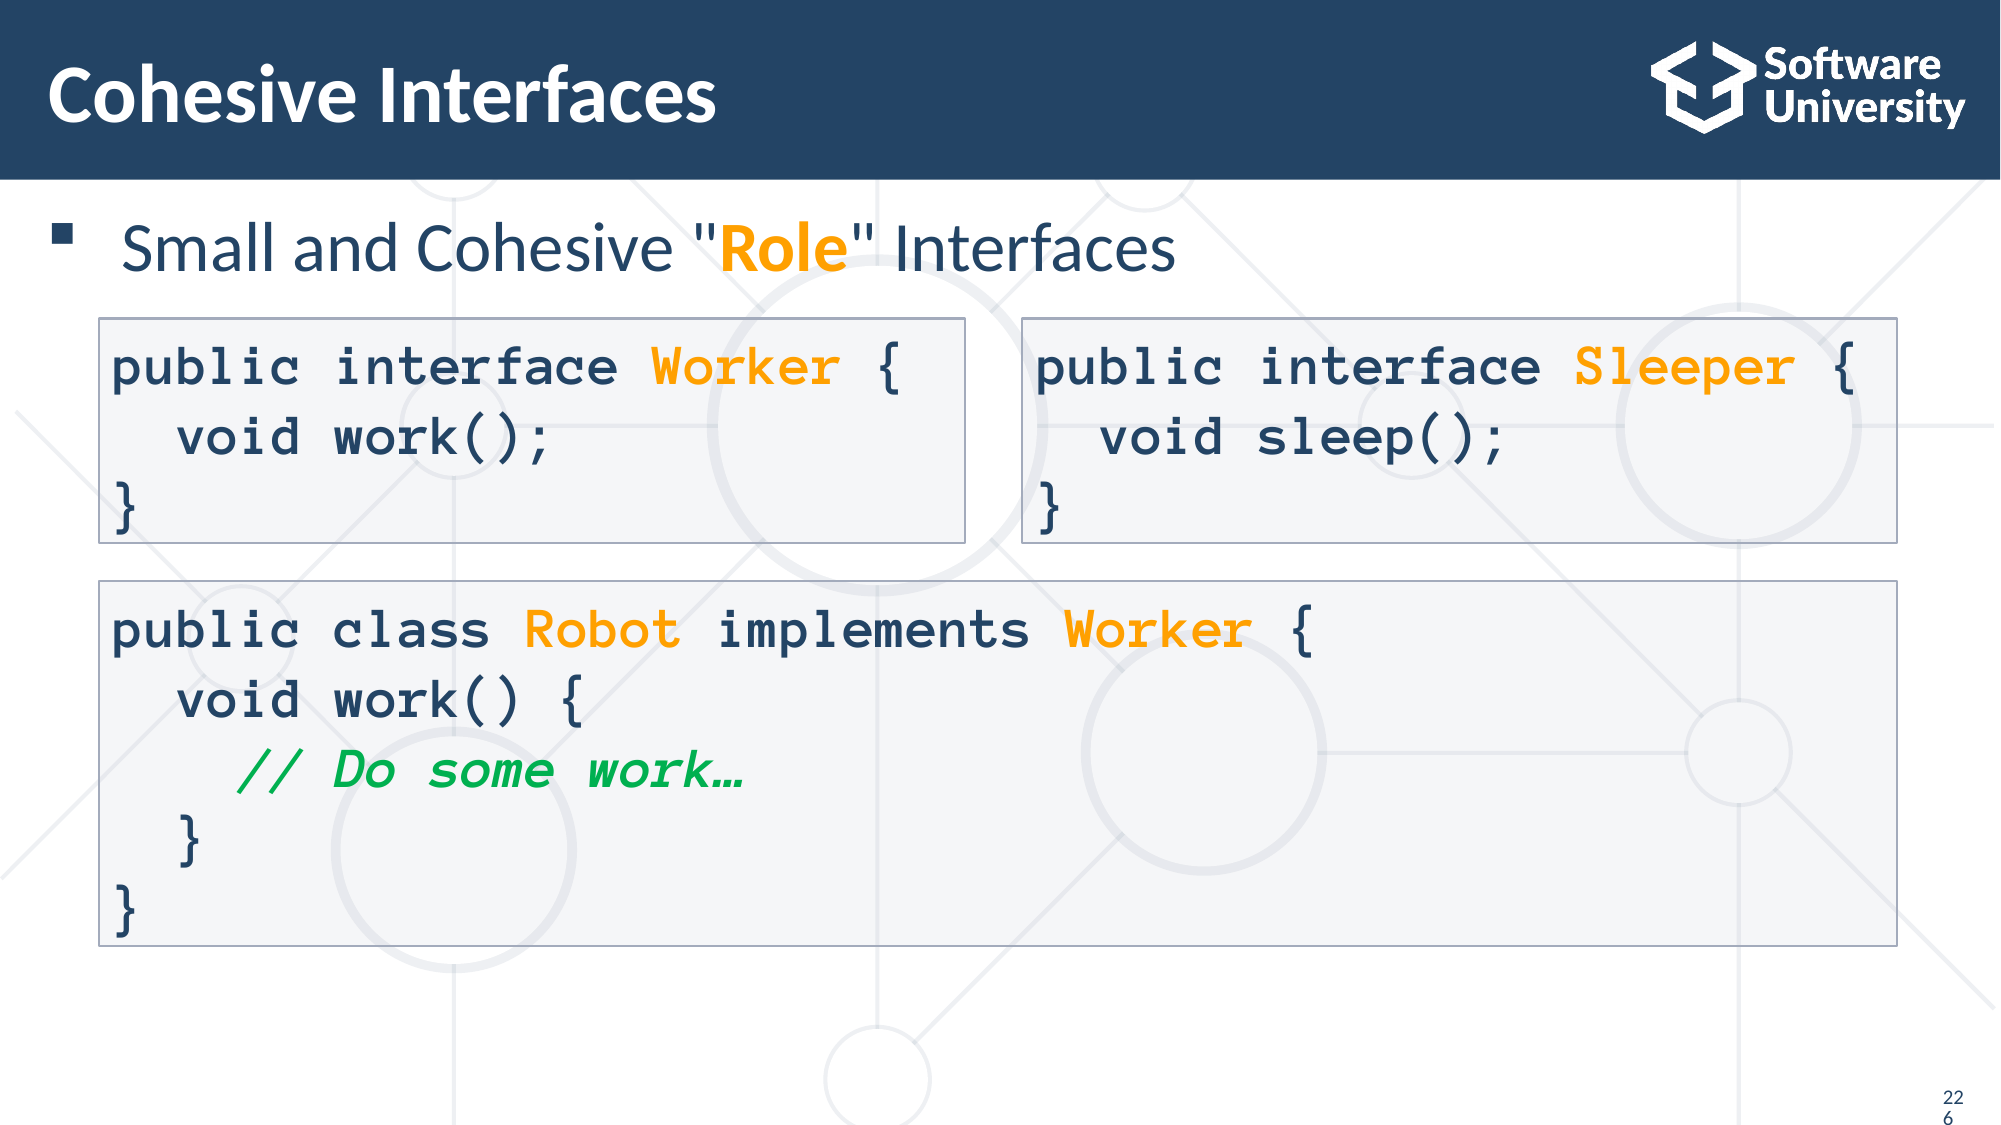

# Cohesive Interfaces
Small and Cohesive "Role" Interfaces
public interface Worker {
  void work();
}
public interface Sleeper {
  void sleep();
}
public class Robot implements Worker {
  void work() {
    // Do some work…
  }
}
226